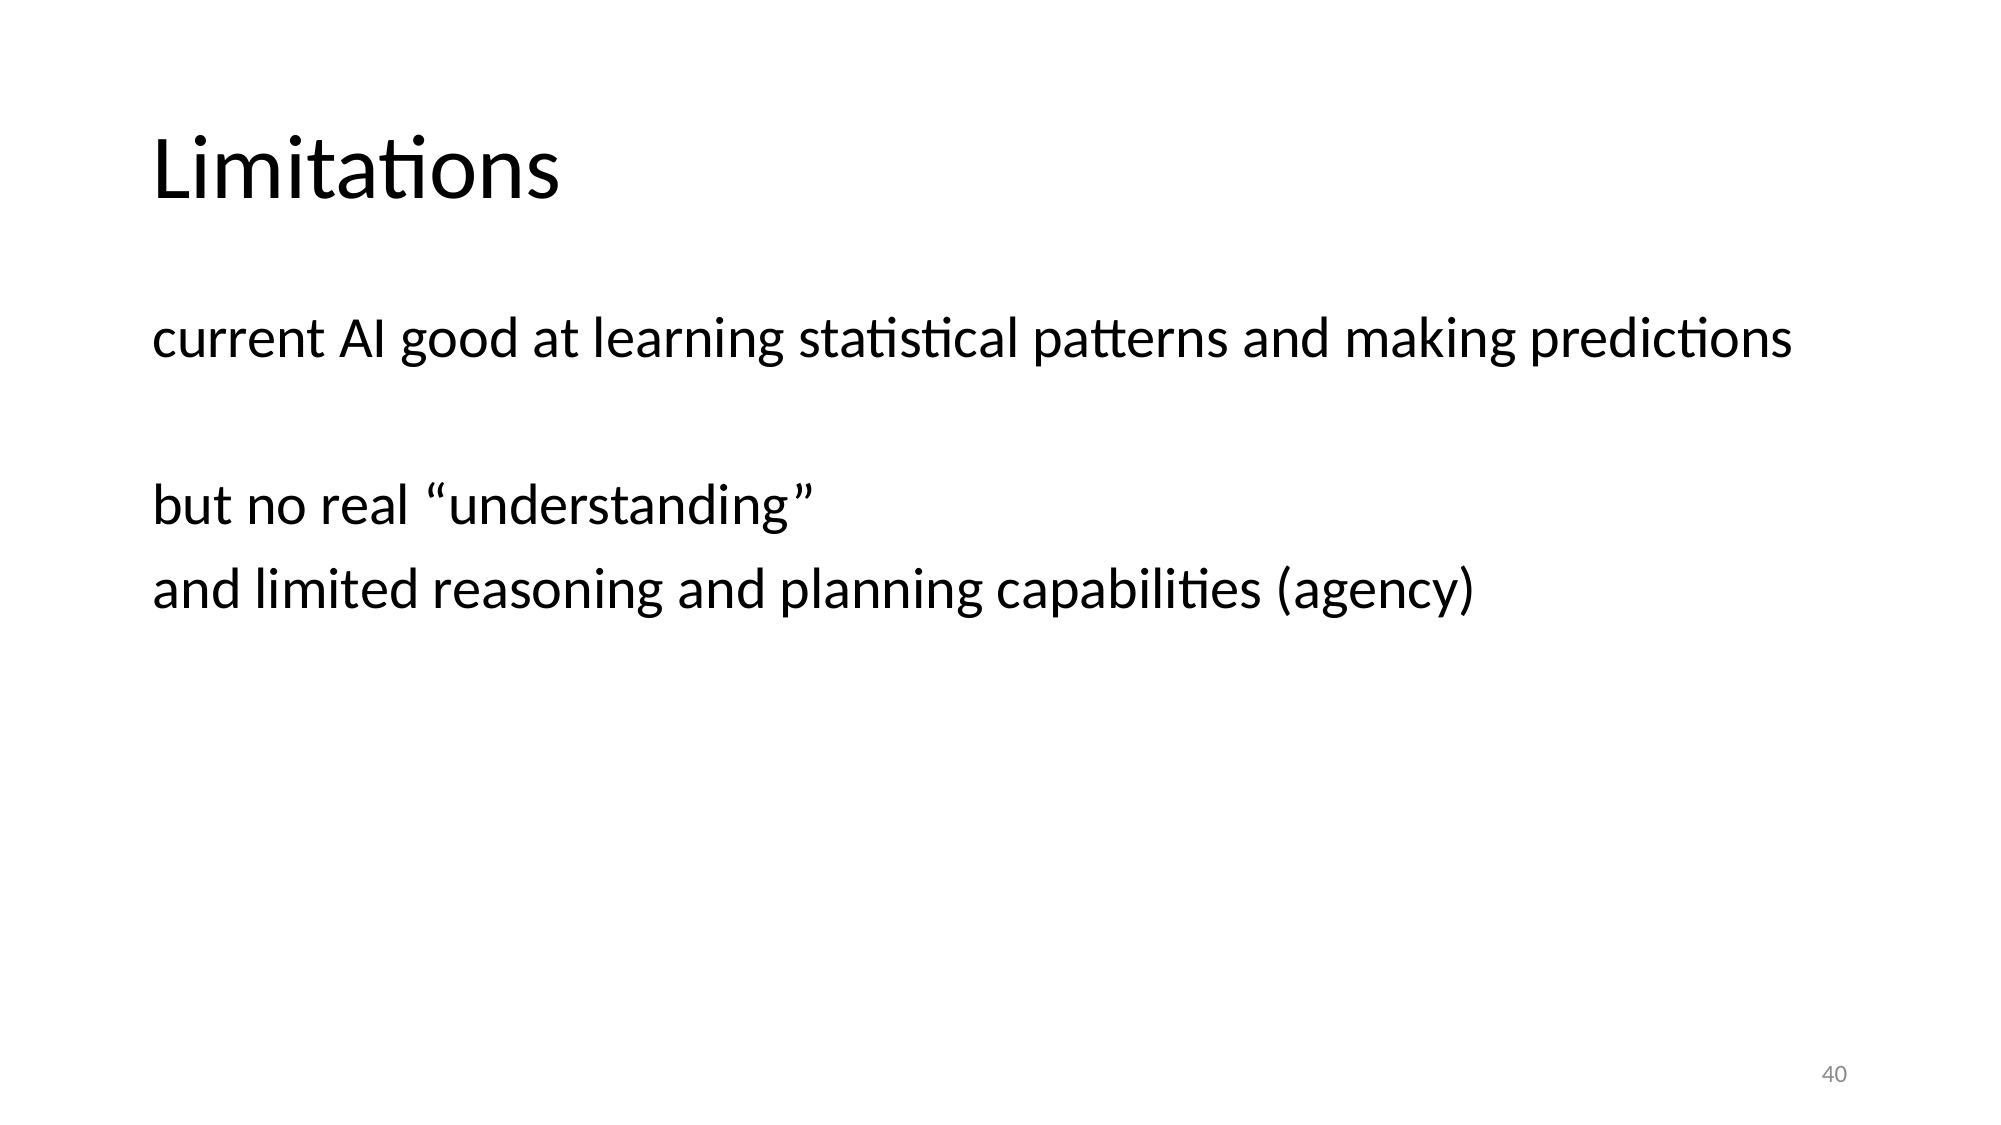

# Limitations
current AI good at learning statistical patterns and making predictions

but no real “understanding”
and limited reasoning and planning capabilities (agency)
40